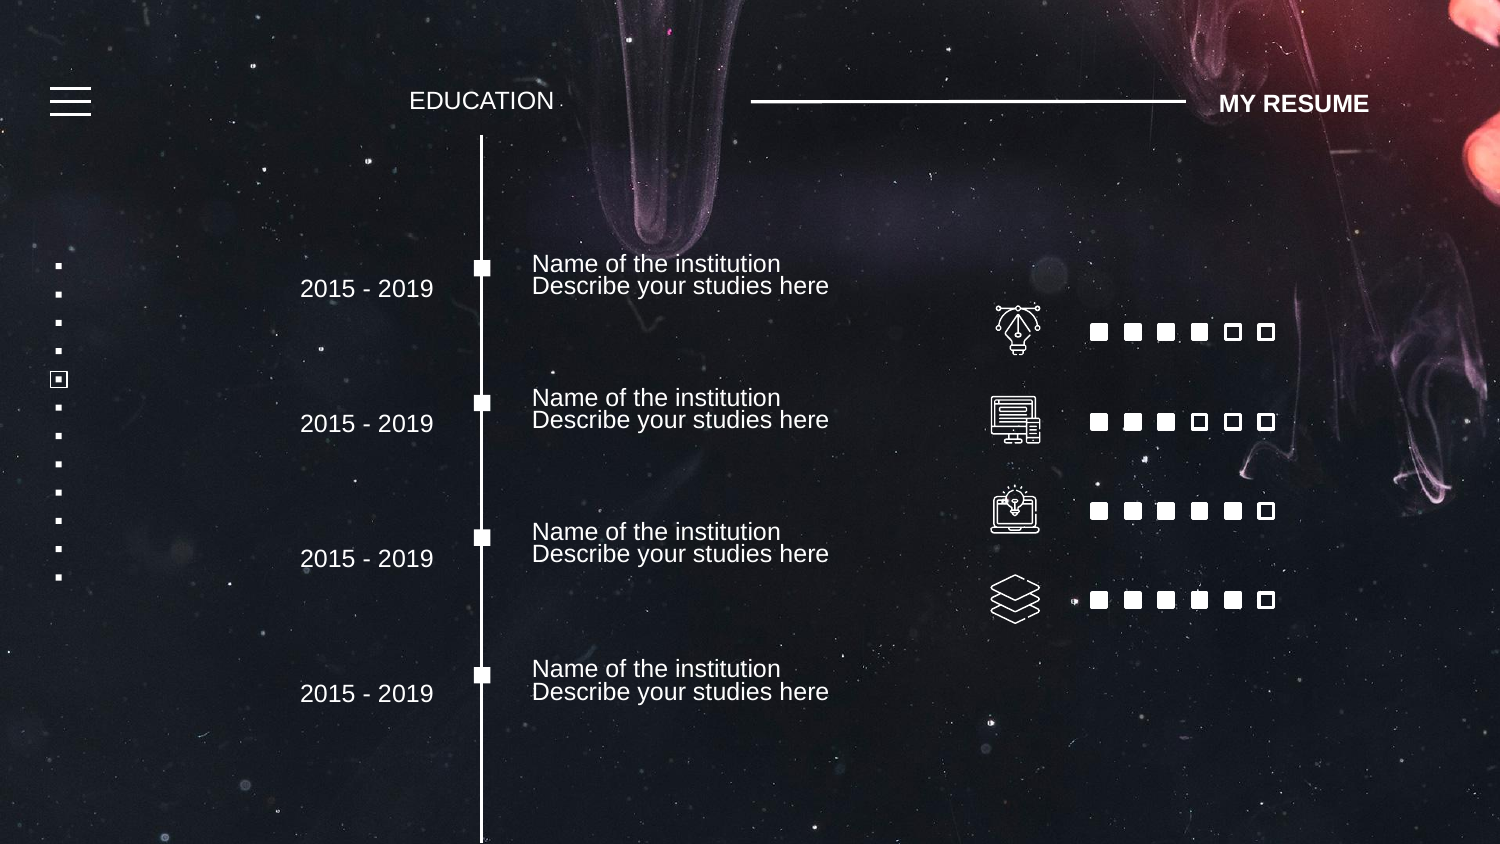

EDUCATION
# MY RESUME
Name of the institution
2015 - 2019

Describe your studies here

Name of the institution

2015 - 2019

Describe your studies here

Name of the institution

2015 - 2019

Describe your studies here

Name of the institution
2015 - 2019

Describe your studies here